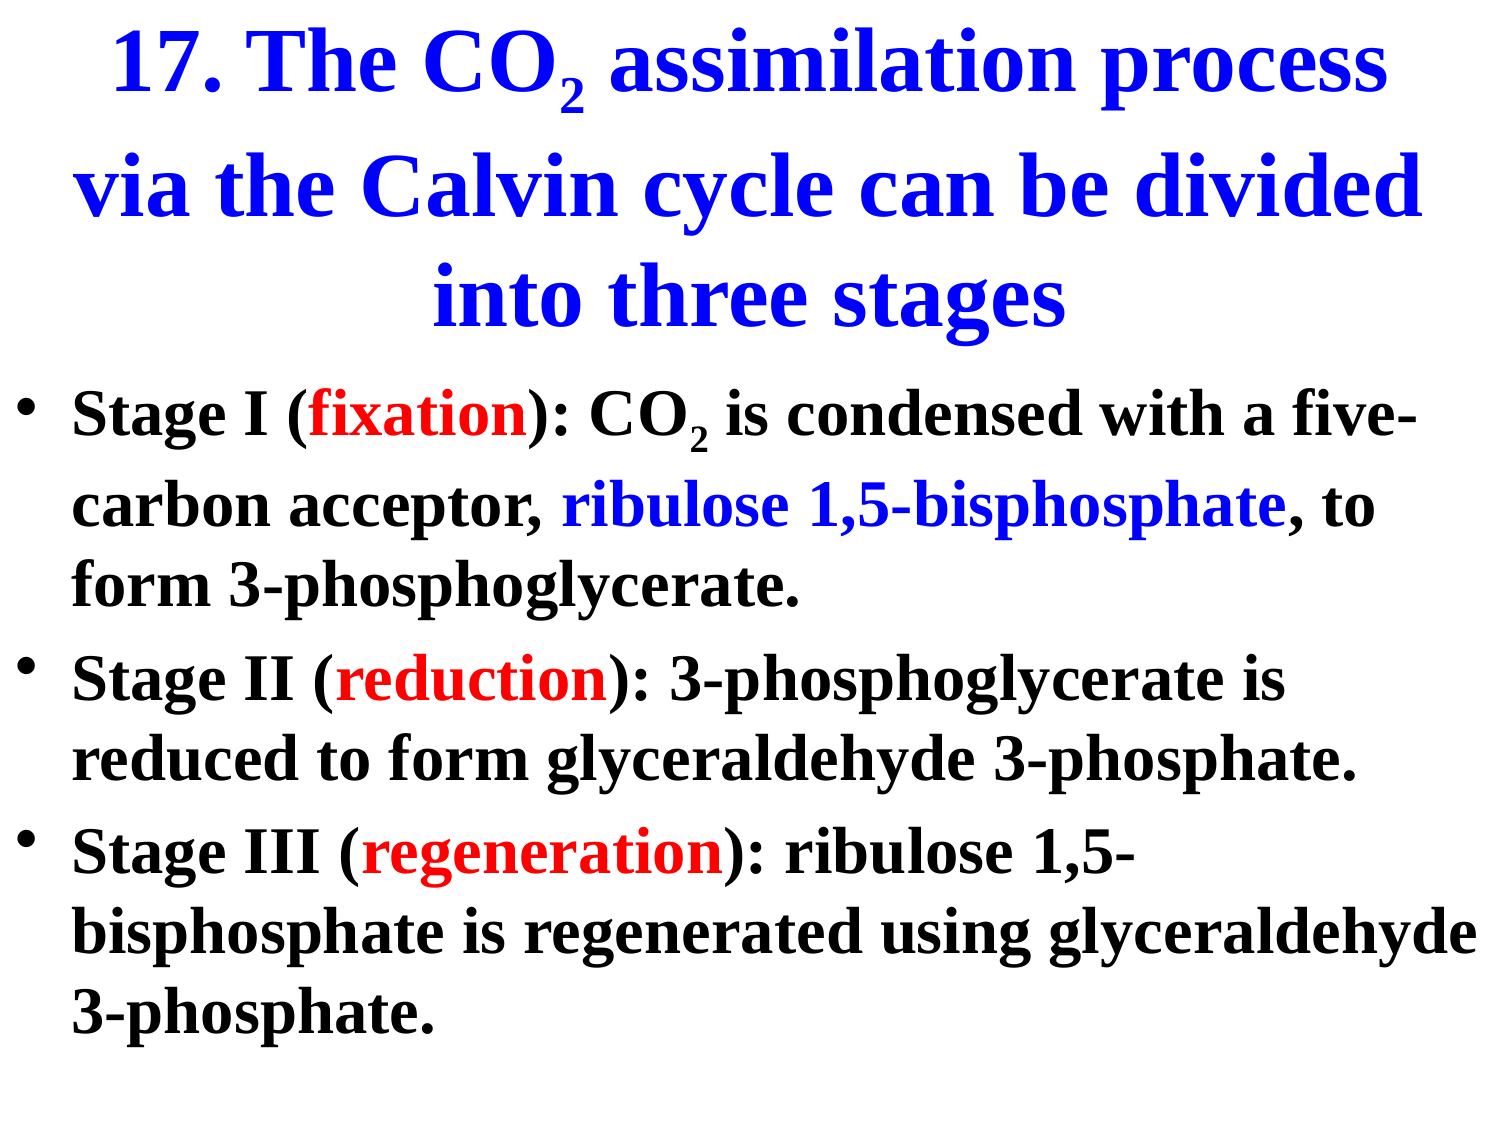

# 17. The CO2 assimilation process via the Calvin cycle can be divided into three stages
Stage I (fixation): CO2 is condensed with a five-carbon acceptor, ribulose 1,5-bisphosphate, to form 3-phosphoglycerate.
Stage II (reduction): 3-phosphoglycerate is reduced to form glyceraldehyde 3-phosphate.
Stage III (regeneration): ribulose 1,5-bisphosphate is regenerated using glyceraldehyde 3-phosphate.